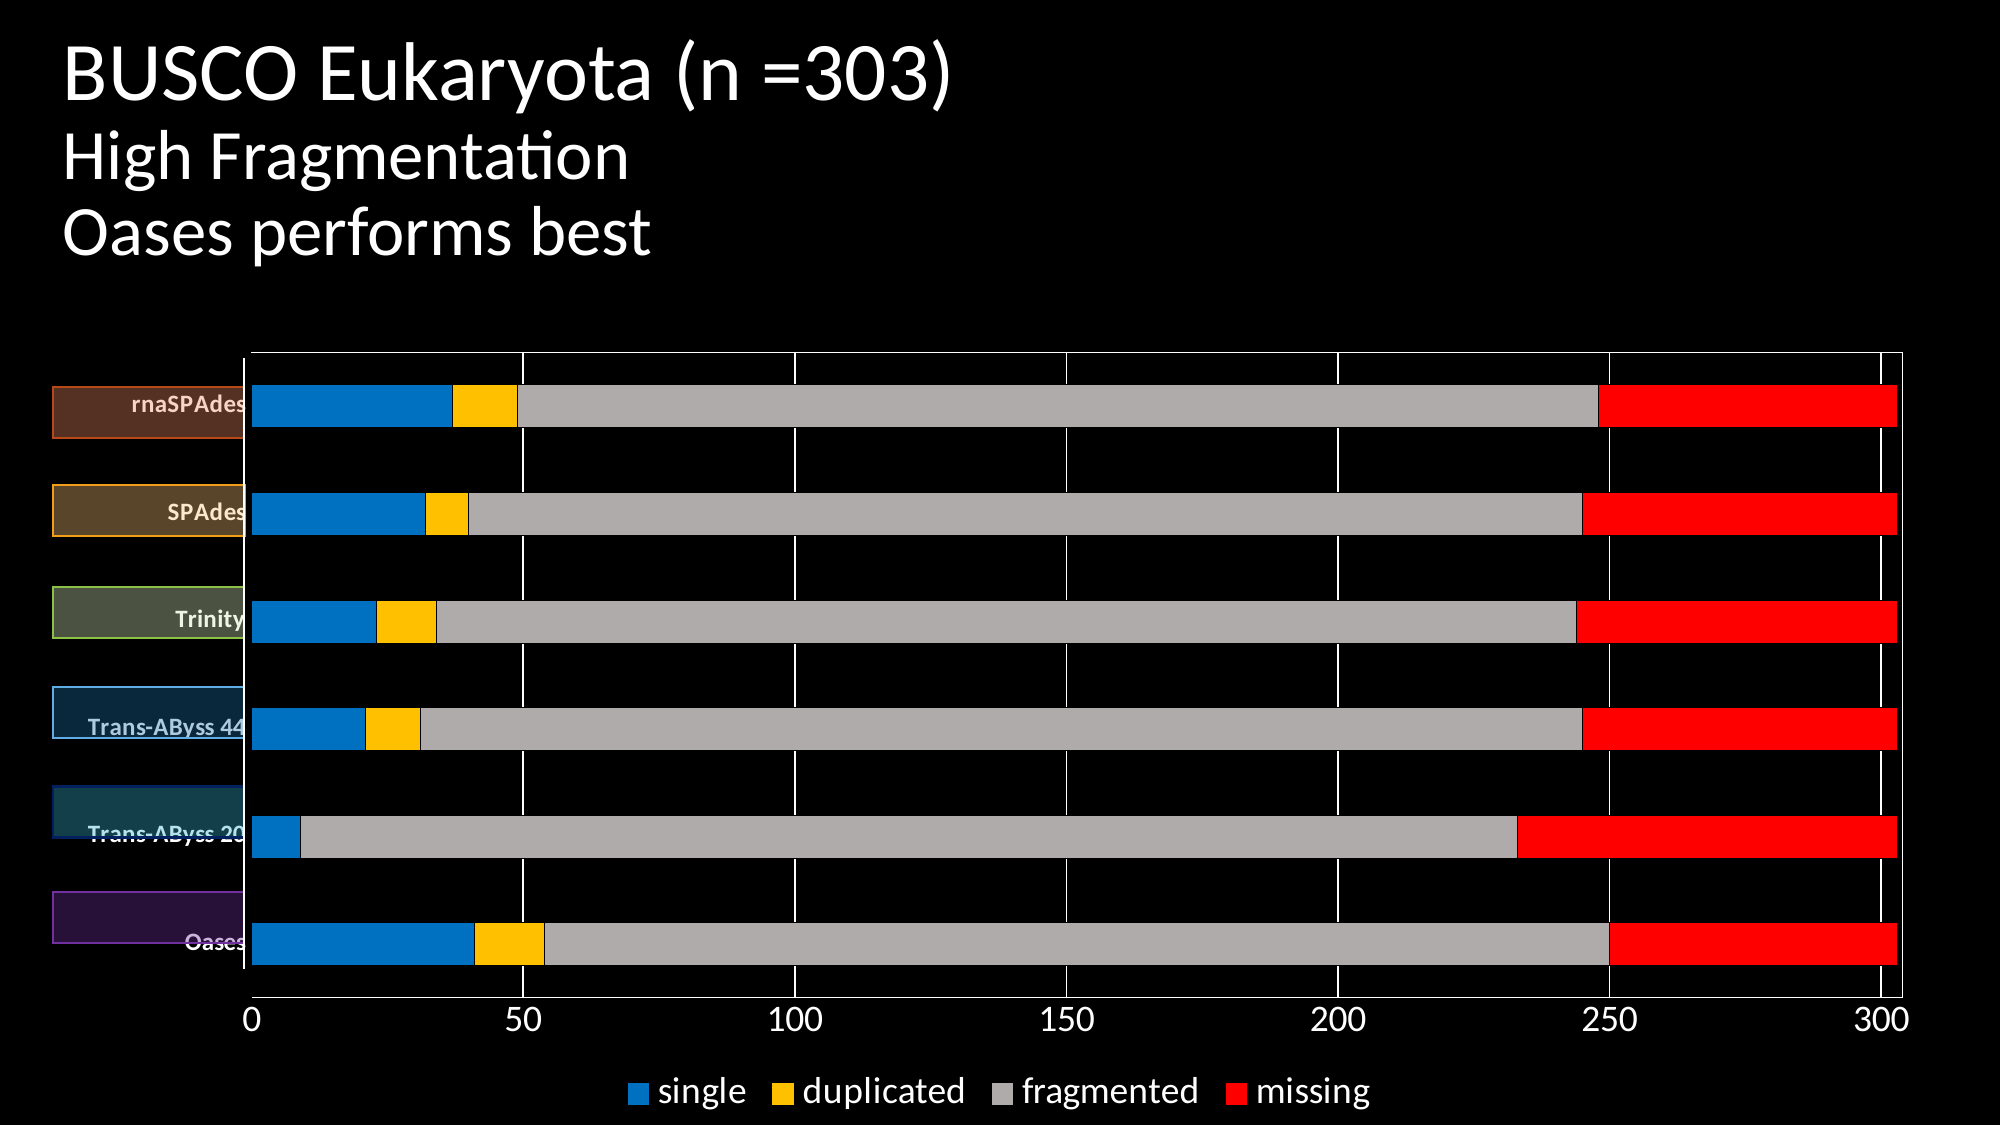

# BUSCO Eukaryota (n =303) High Fragmentation Oases performs best

### Chart

| Category | single | duplicated | fragmented | missing |
|---|---|---|---|---|
| Oases | 41.0 | 13.0 | 196.0 | 53.0 |
| Trans-AByss 20 | 9.0 | 0.0 | 224.0 | 70.0 |
| Trans-AByss 44 | 21.0 | 10.0 | 214.0 | 58.0 |
| Trinity | 23.0 | 11.0 | 210.0 | 59.0 |
| SPAdes | 32.0 | 8.0 | 205.0 | 58.0 |
| rnaSPAdes | 37.0 | 12.0 | 199.0 | 55.0 |